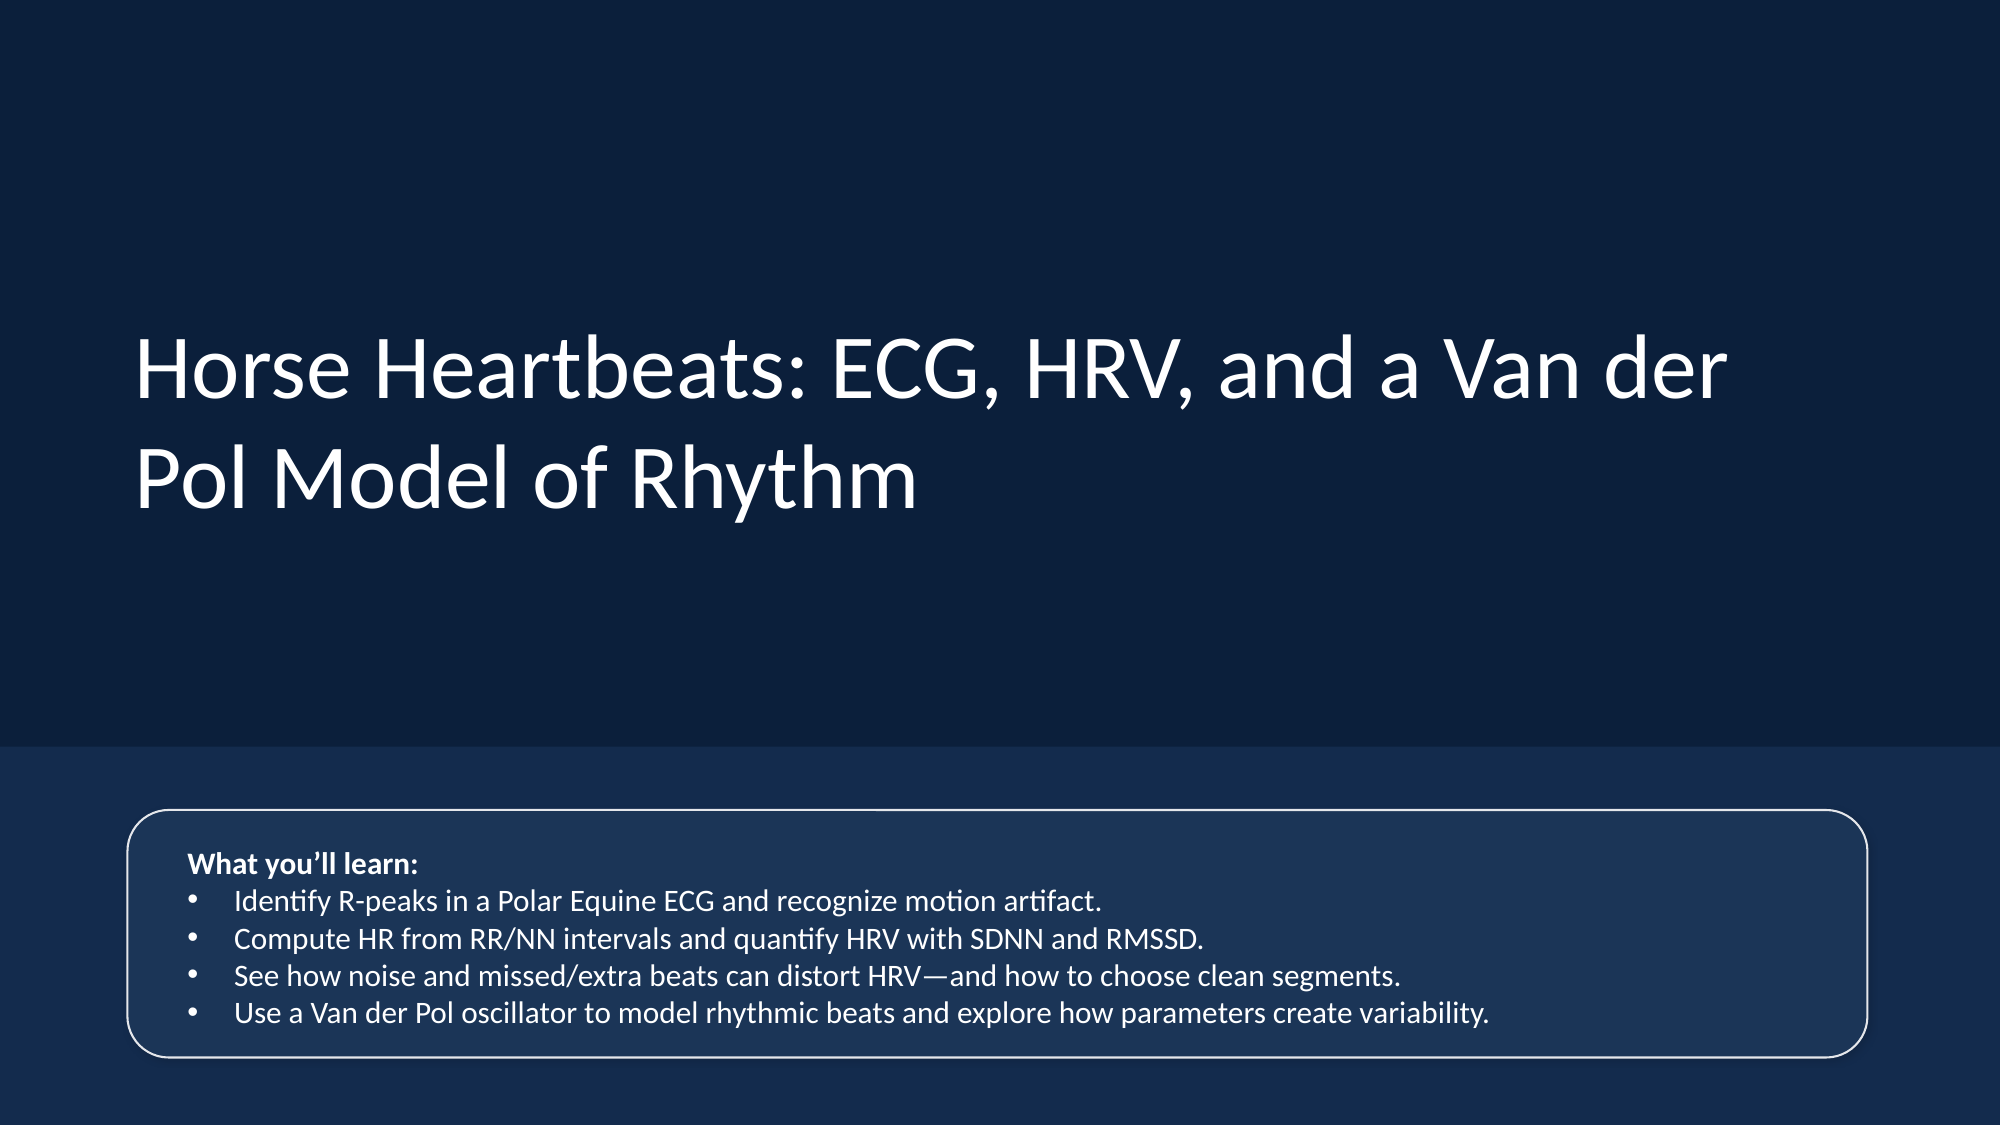

Horse Heartbeats: ECG, HRV, and a Van der Pol Model of Rhythm

What you’ll learn:
Identify R-peaks in a Polar Equine ECG and recognize motion artifact.
Compute HR from RR/NN intervals and quantify HRV with SDNN and RMSSD.
See how noise and missed/extra beats can distort HRV—and how to choose clean segments.
Use a Van der Pol oscillator to model rhythmic beats and explore how parameters create variability.